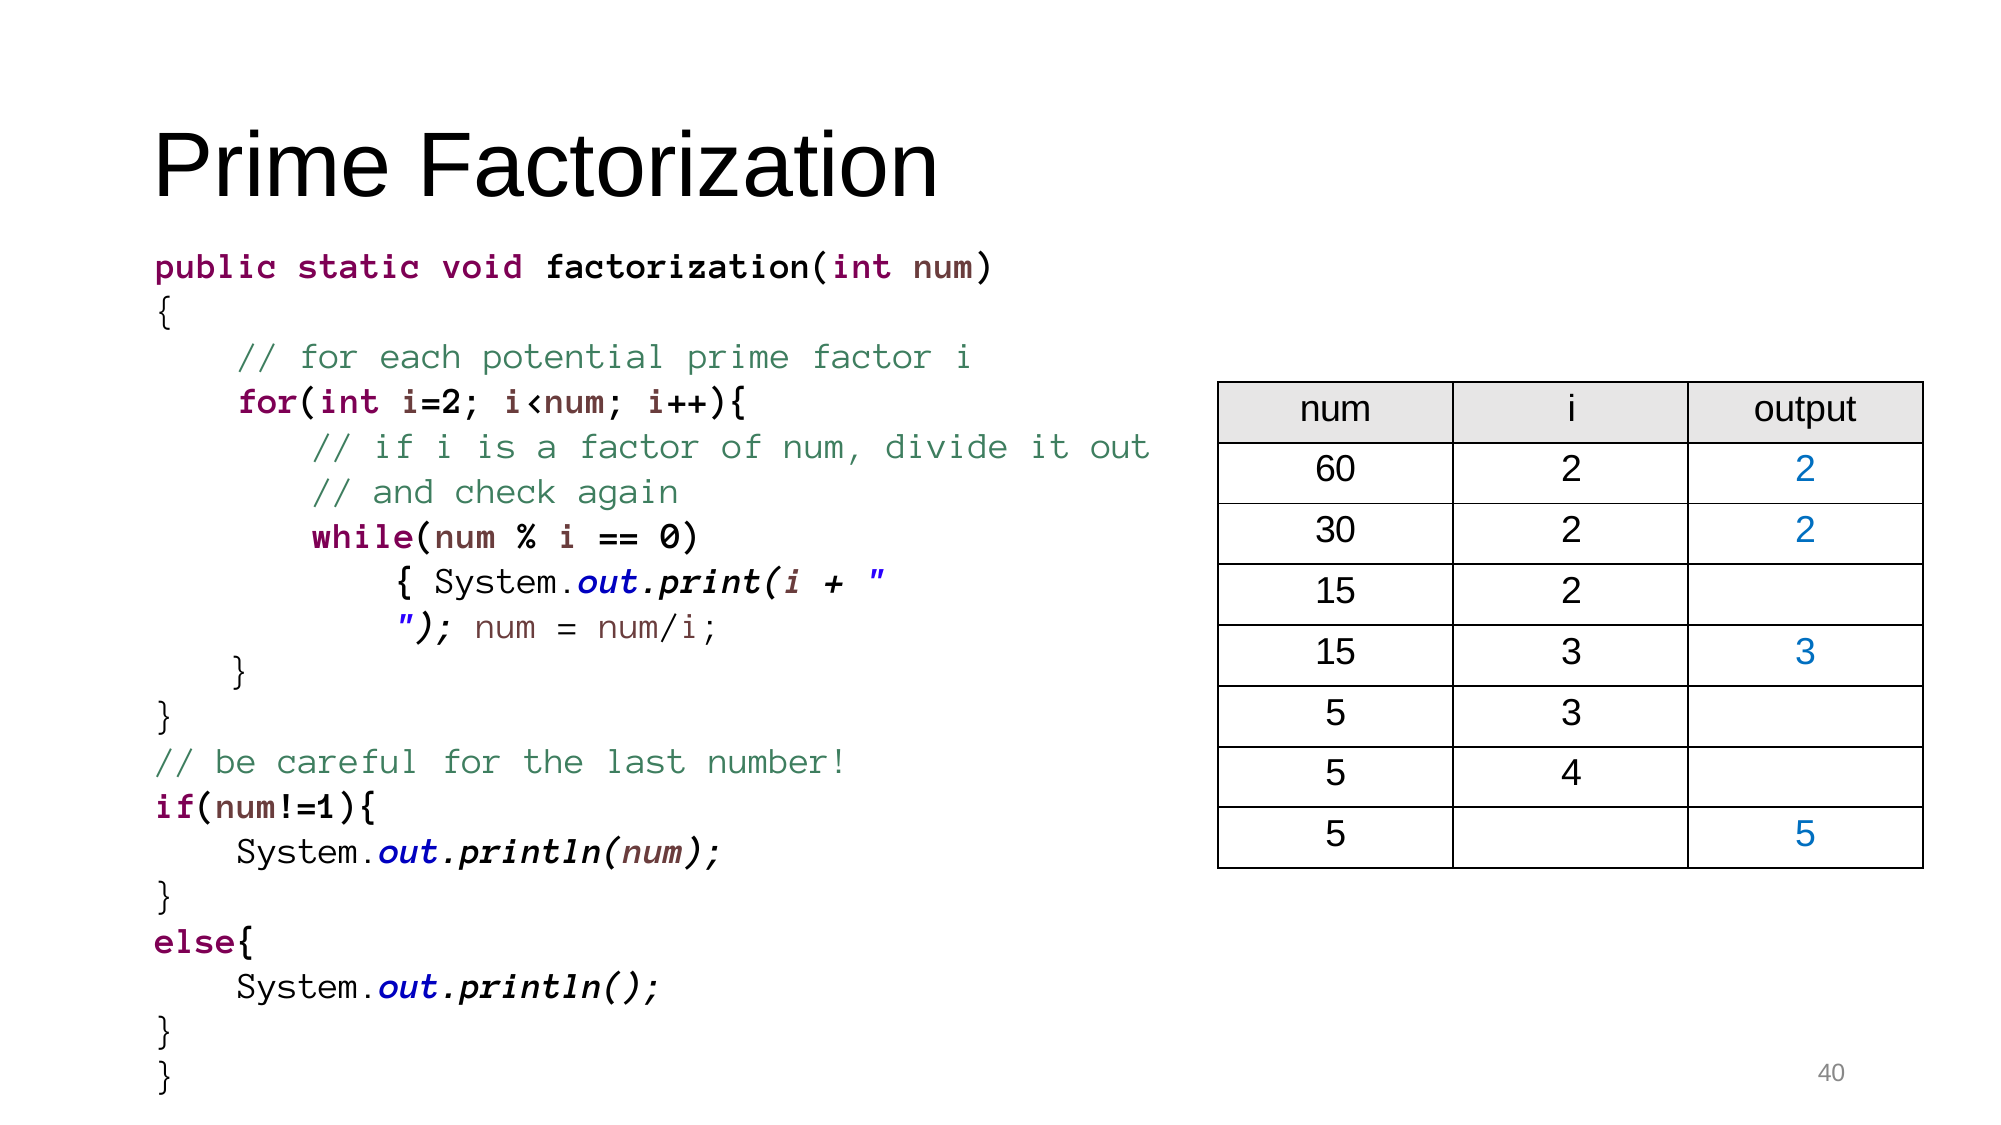

# Prime Factorization
public static void factorization(int num)
{
// for each potential prime factor i
for(int i=2; i<num; i++){
// if i is a factor of num, divide it out
// and check again
while(num % i == 0){ System.out.print(i + " "); num = num/i;
}
}
// be careful for the last number!
if(num!=1){
System.out.println(num);
}
else{
System.out.println();
}
| num | i | output |
| --- | --- | --- |
| 60 | 2 | 2 |
| 30 | 2 | 2 |
| 15 | 2 |  |
| 15 | 3 | 3 |
| 5 | 3 |  |
| 5 | 4 |  |
| 5 |  | 5 |
}
40